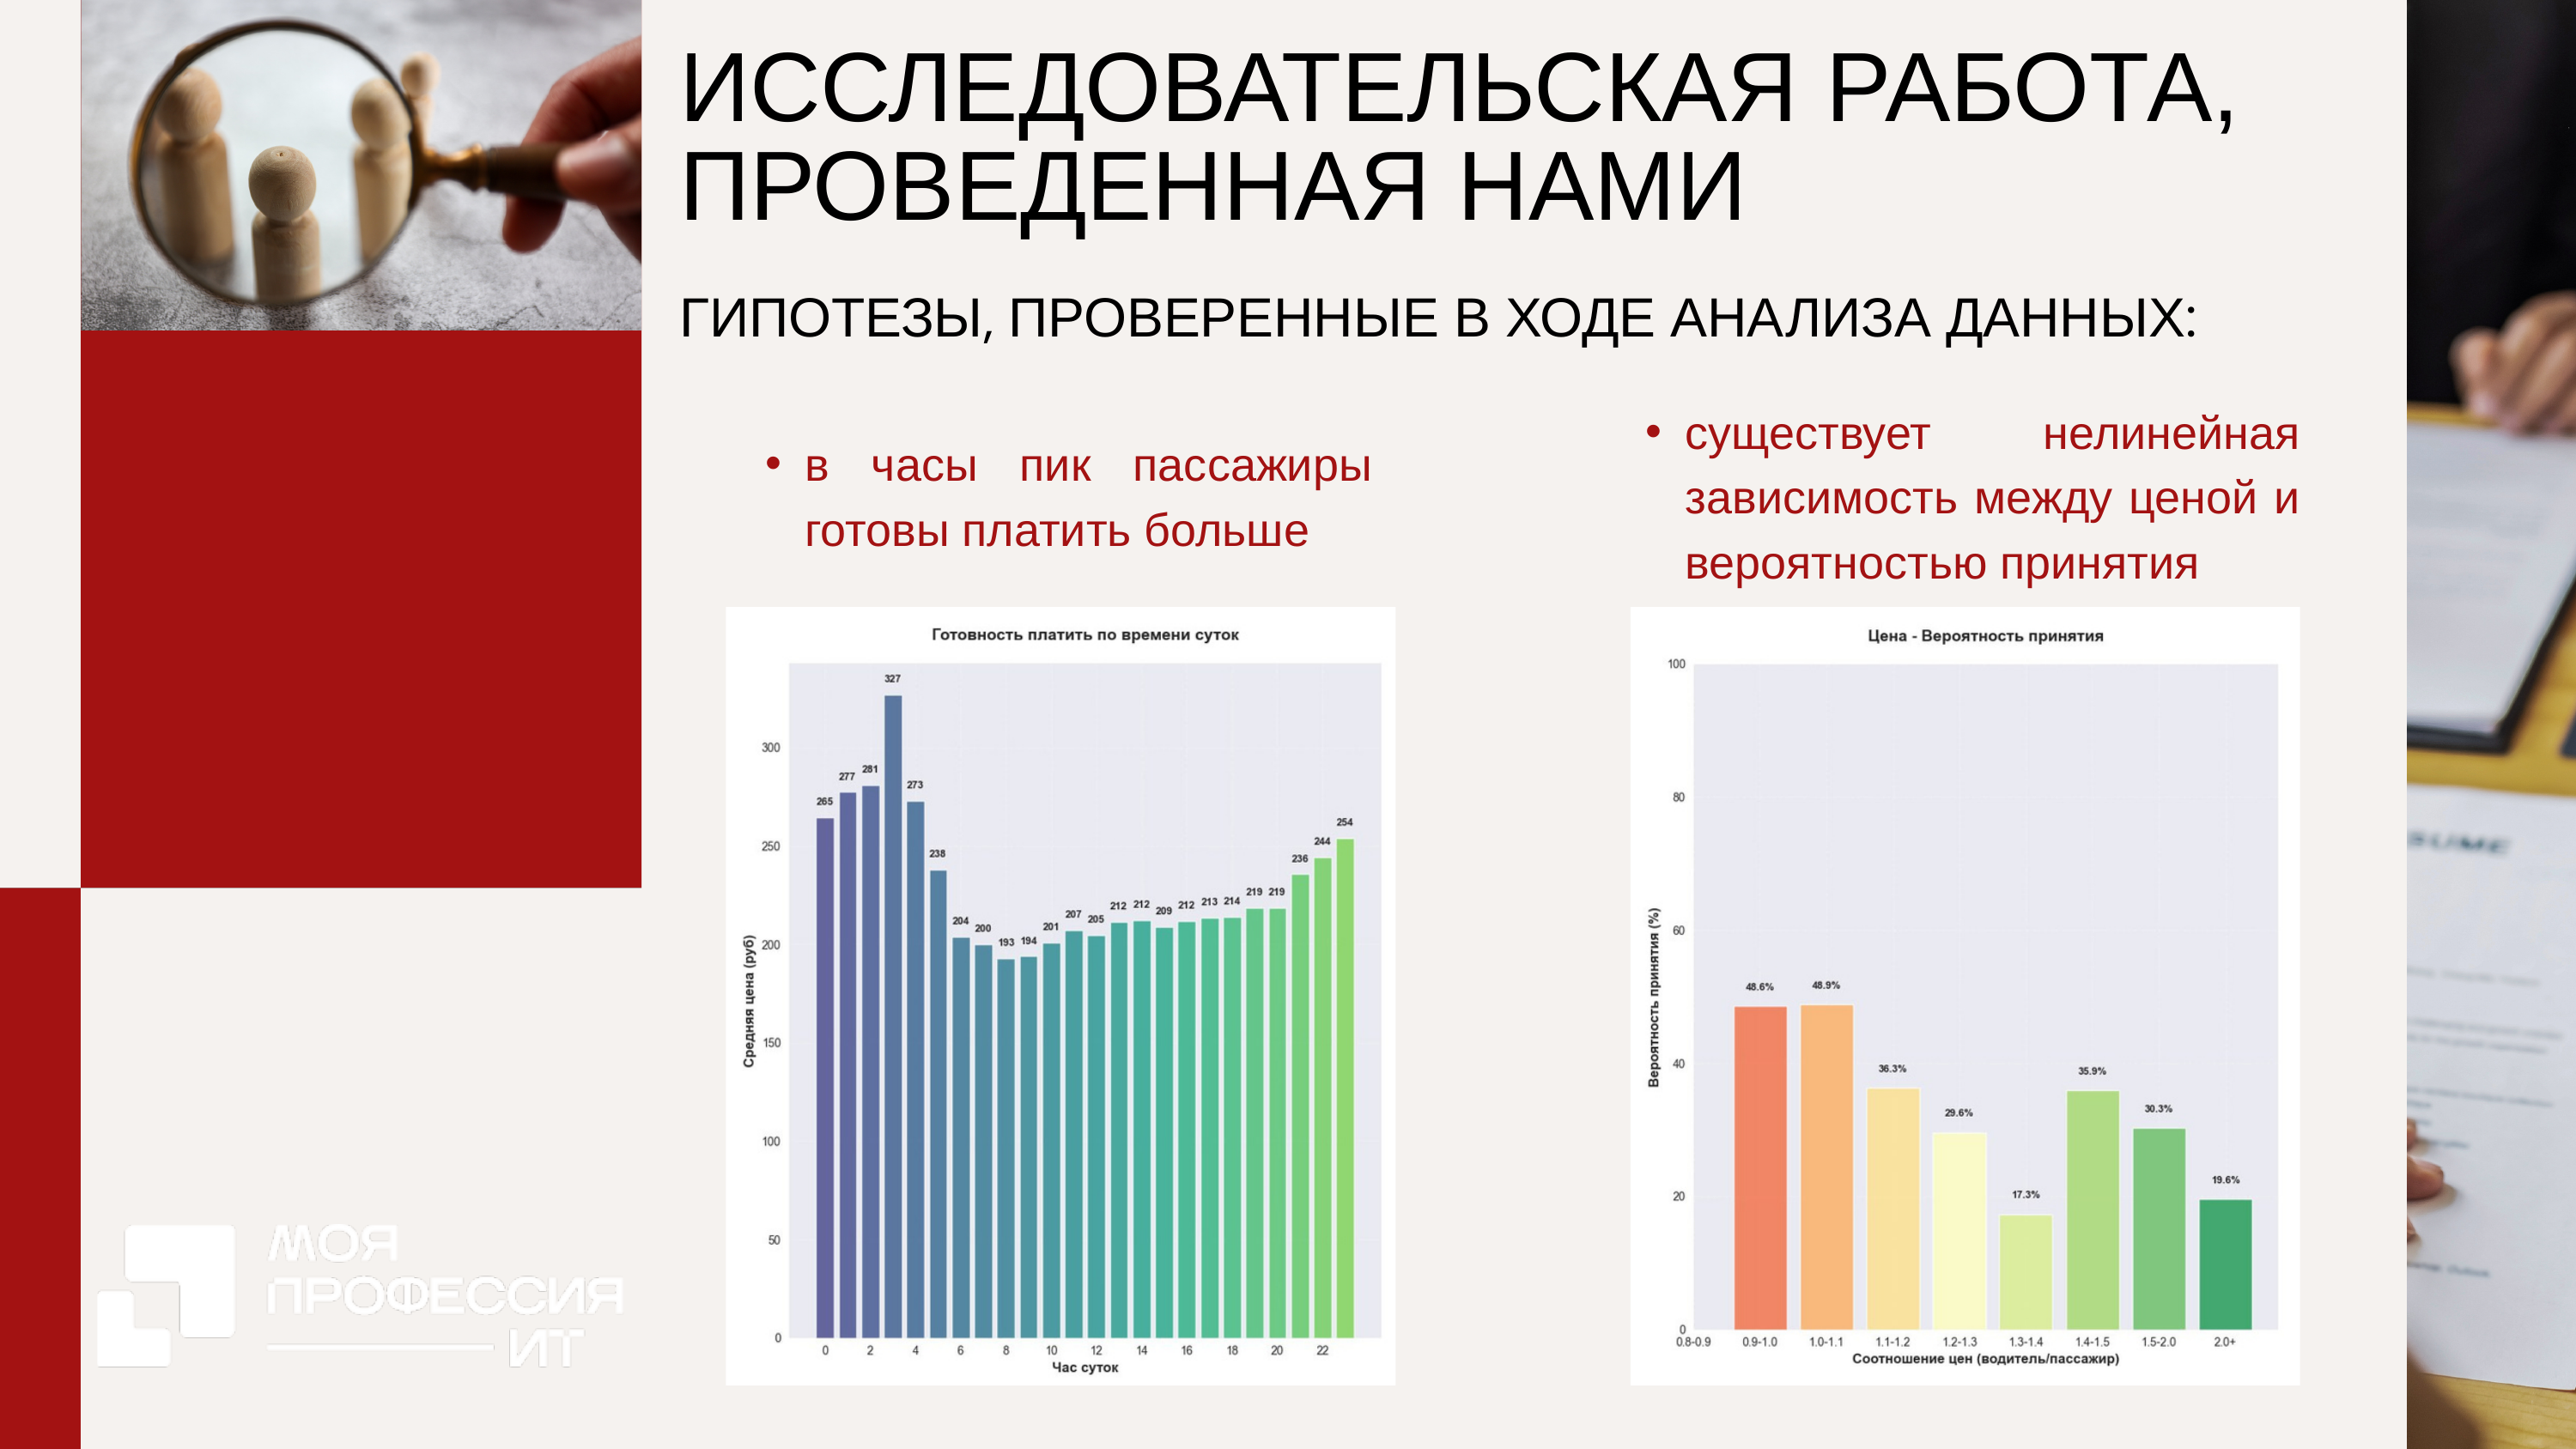

ИССЛЕДОВАТЕЛЬСКАЯ РАБОТА, ПРОВЕДЕННАЯ НАМИ
ГИПОТЕЗЫ, ПРОВЕРЕННЫЕ В ХОДЕ АНАЛИЗА ДАННЫХ:
существует нелинейная зависимость между ценой и вероятностью принятия
в часы пик пассажиры готовы платить больше